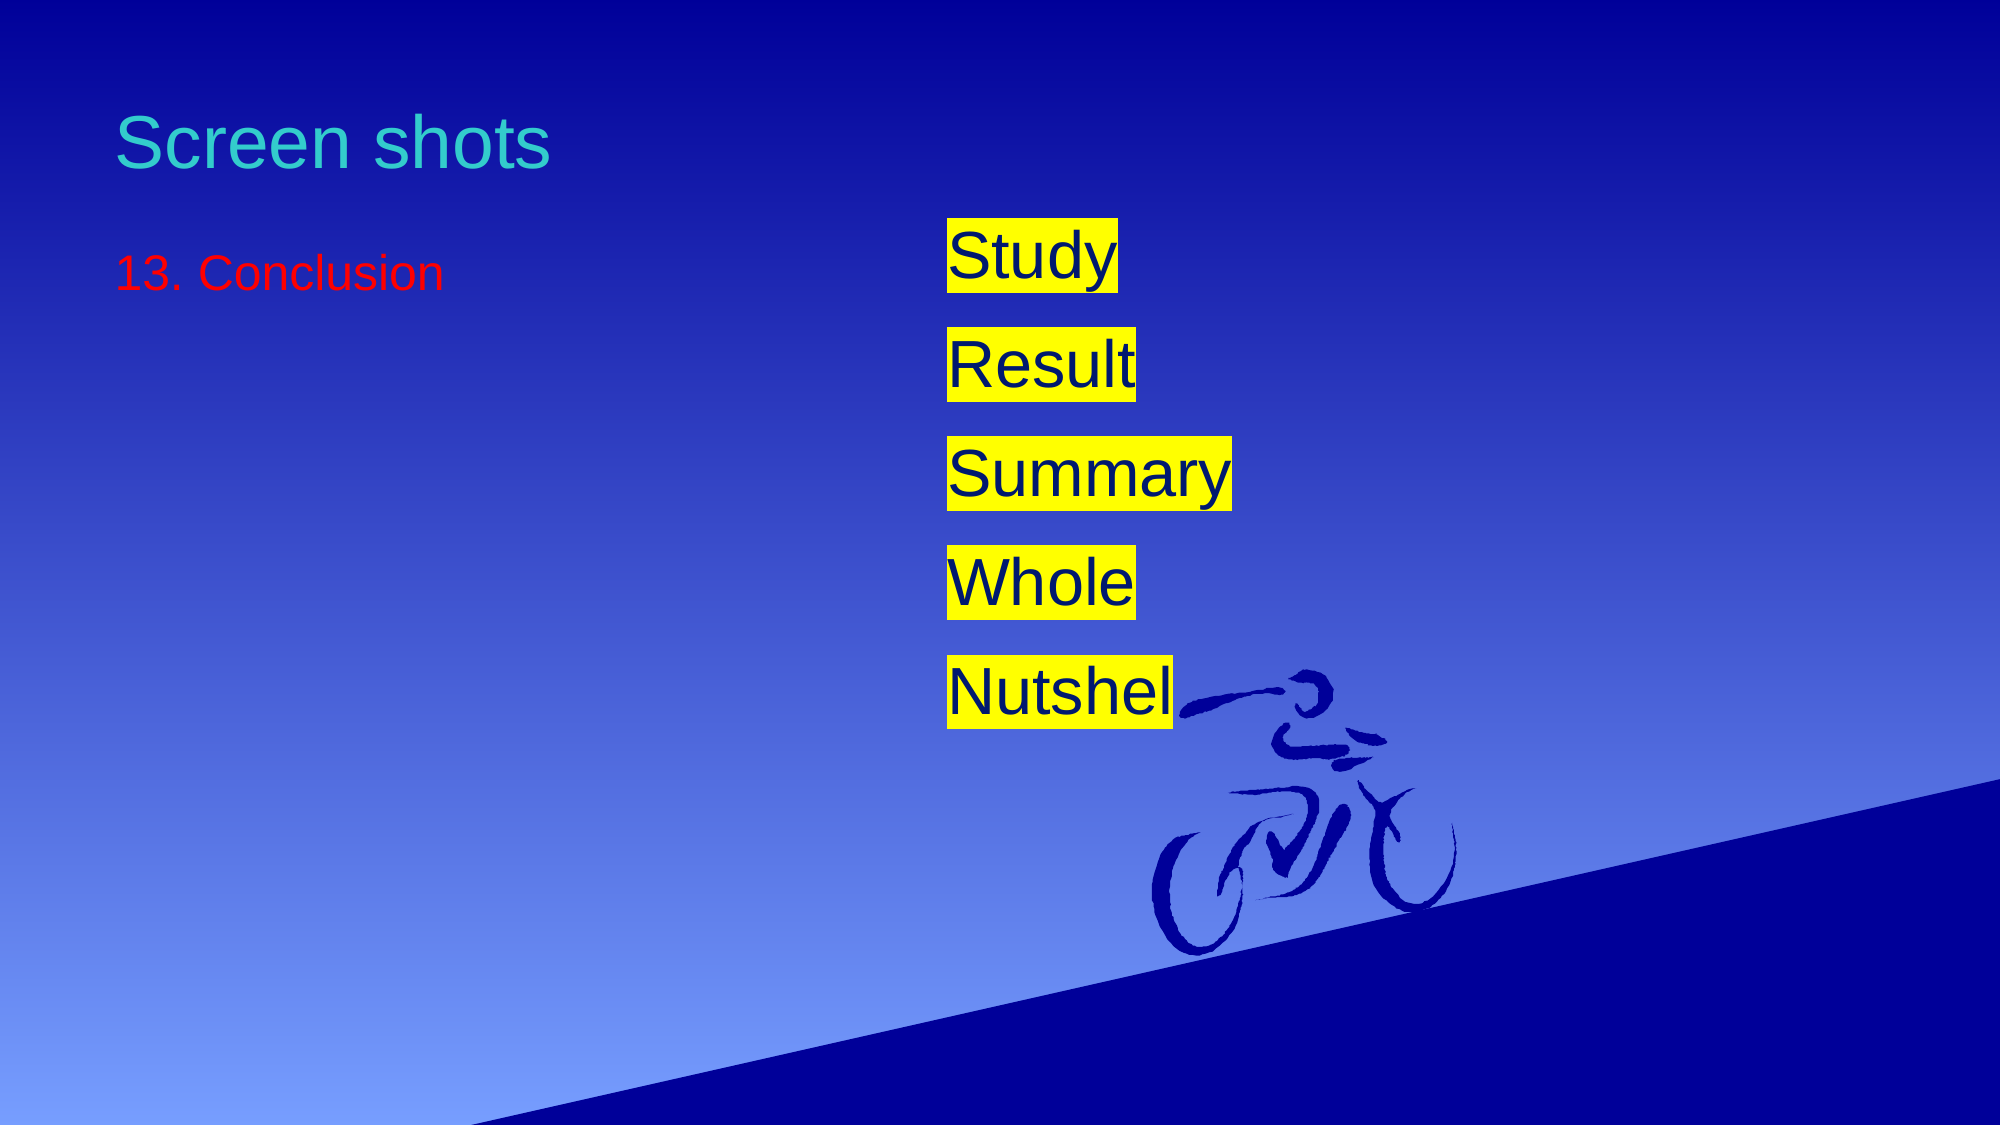

# Screen shots
Study
Result
Summary
Whole
Nutshel
13. Conclusion